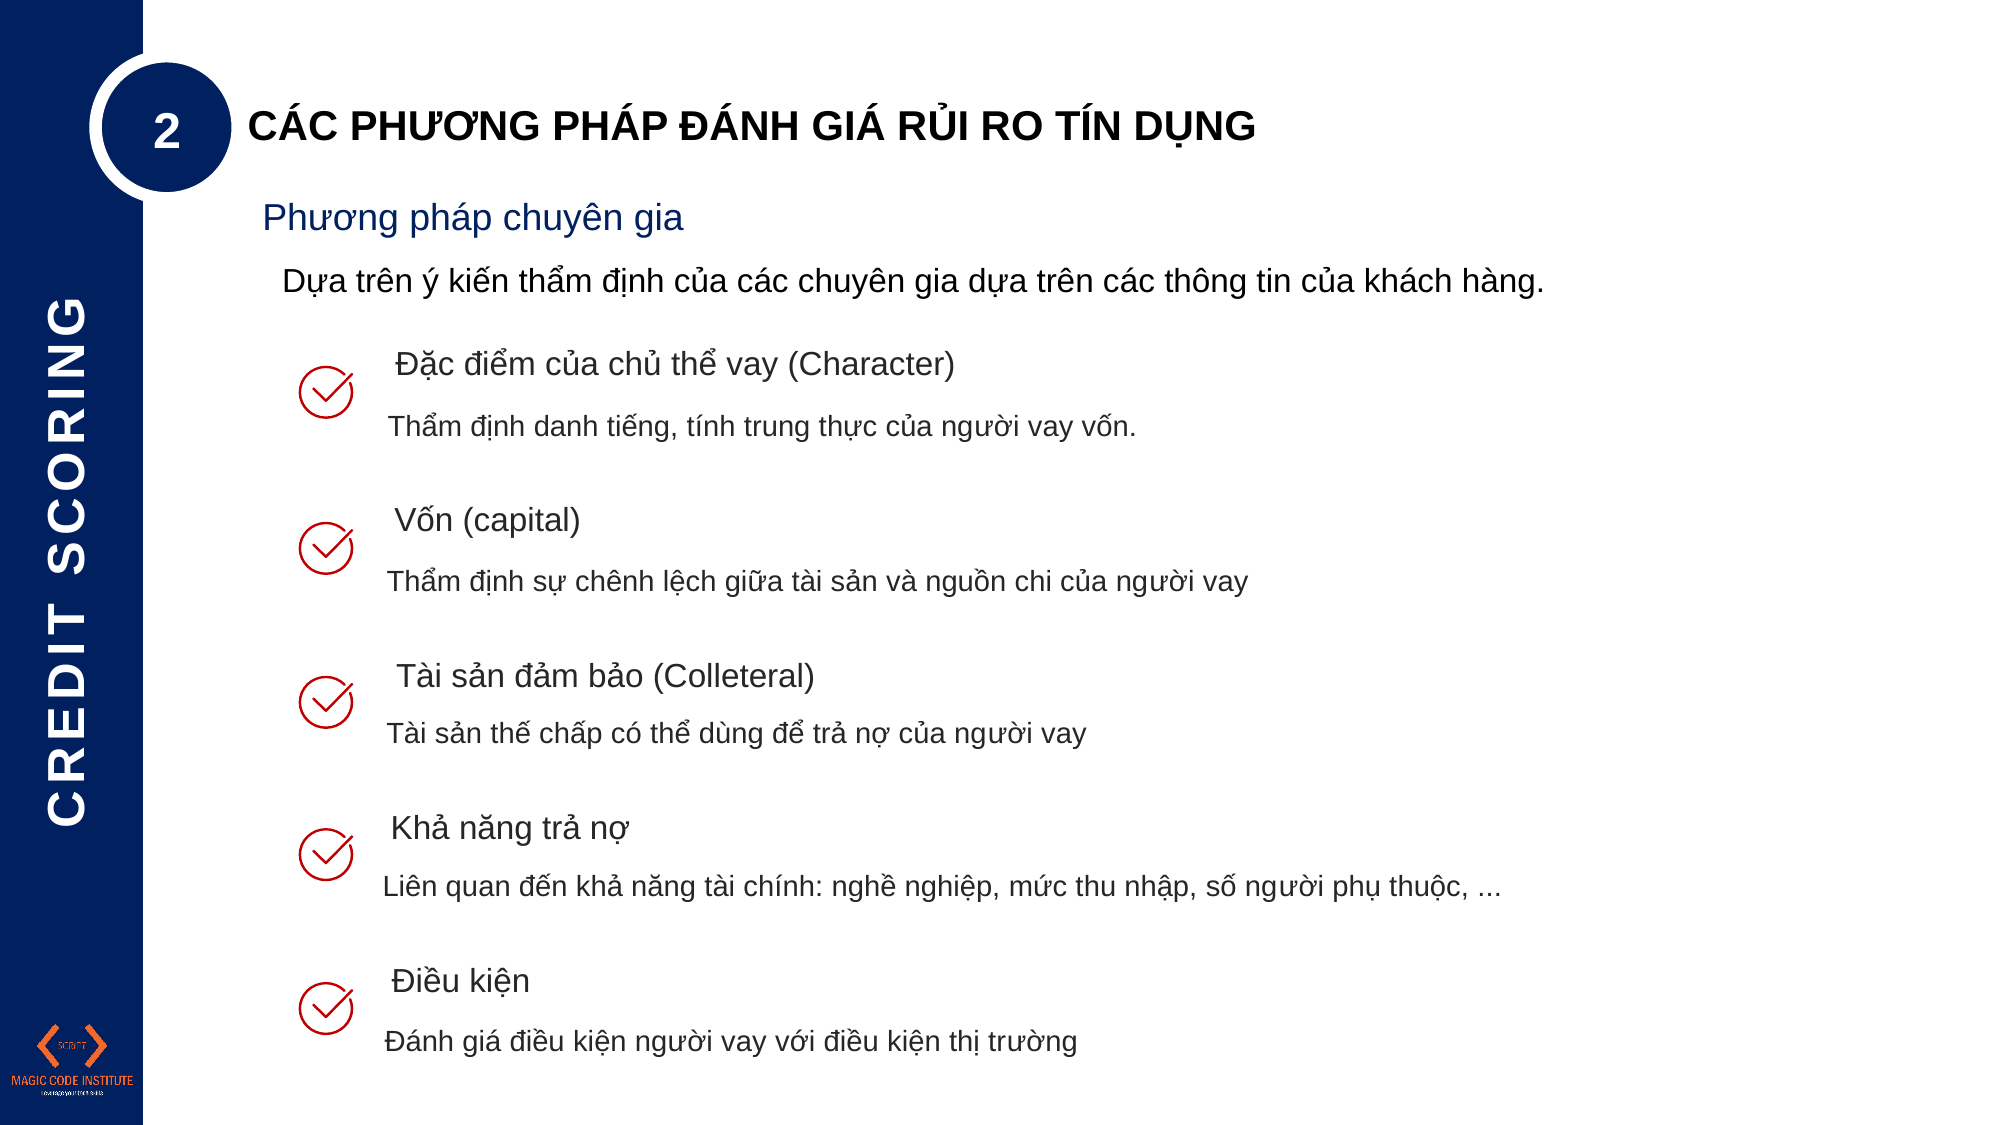

2
CÁC PHƯƠNG PHÁP ĐÁNH GIÁ RỦI RO TÍN DỤNG
Phương pháp chuyên gia
Dựa trên ý kiến thẩm định của các chuyên gia dựa trên các thông tin của khách hàng.
Đặc điểm của chủ thể vay (Character)
Thẩm định danh tiếng, tính trung thực của người vay vốn.

Vốn (capital)
Thẩm định sự chênh lệch giữa tài sản và nguồn chi của người vay
CREDIT SCORING

Tài sản đảm bảo (Colleteral)
Tài sản thế chấp có thể dùng để trả nợ của người vay

Khả năng trả nợ
Liên quan đến khả năng tài chính: nghề nghiệp, mức thu nhập, số người phụ thuộc, ...

Điều kiện
Đánh giá điều kiện người vay với điều kiện thị trường